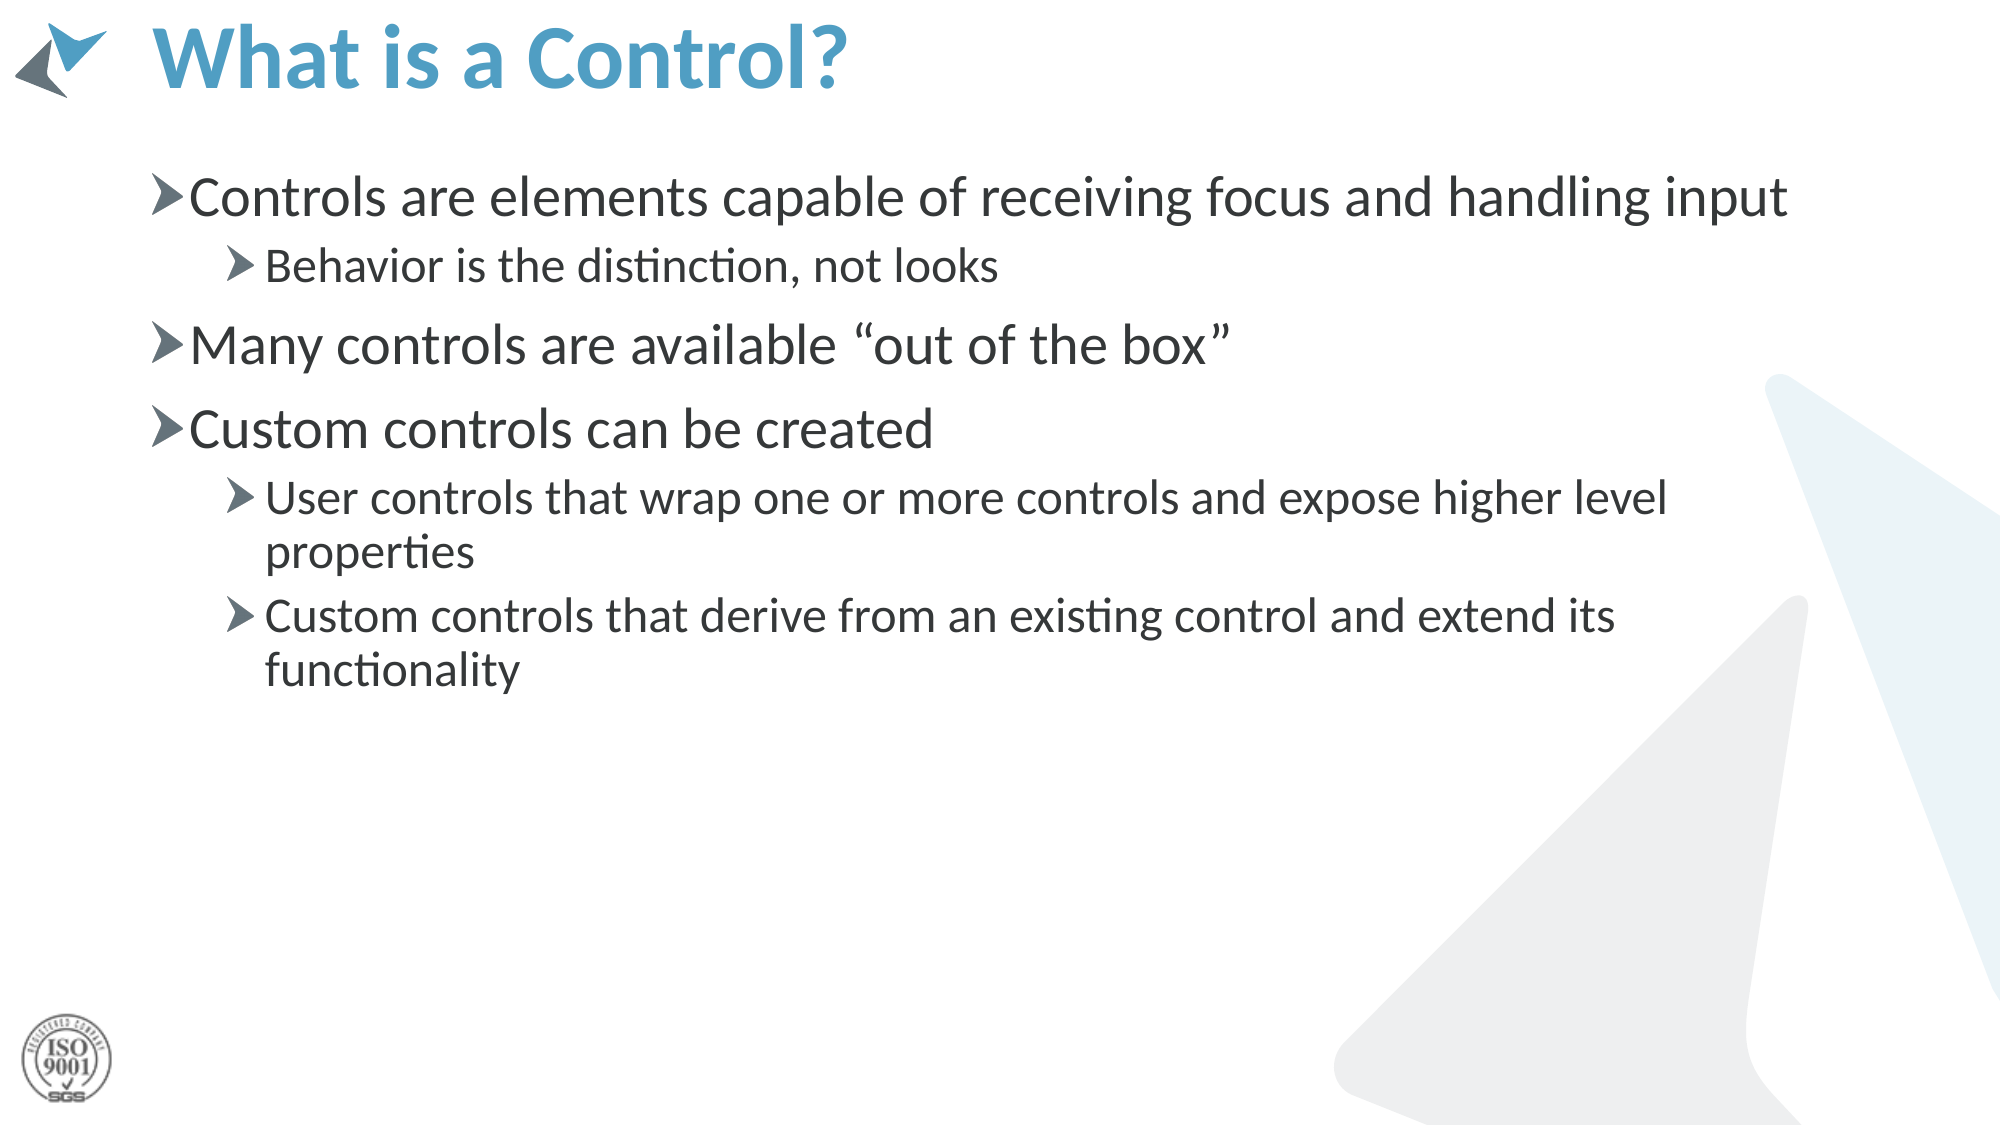

# What is a Control?
Controls are elements capable of receiving focus and handling input
Behavior is the distinction, not looks
Many controls are available “out of the box”
Custom controls can be created
User controls that wrap one or more controls and expose higher level properties
Custom controls that derive from an existing control and extend its functionality